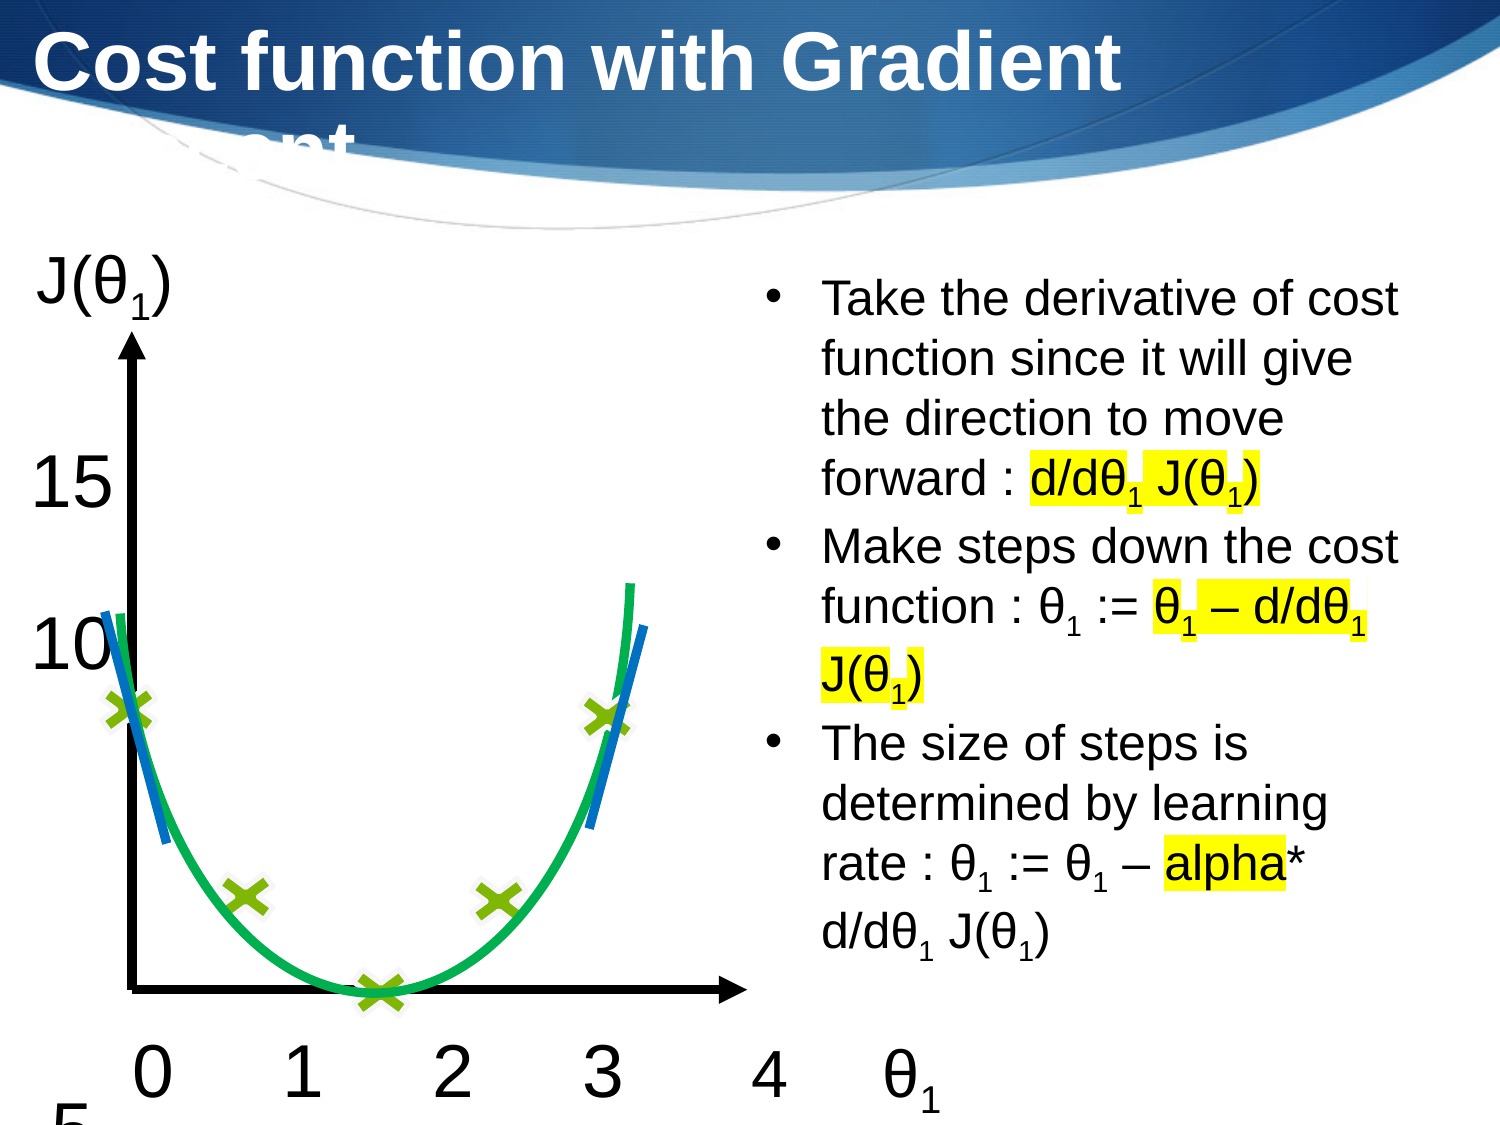

Cost function with Gradient Descent

J(θ1)
Take the derivative of cost function since it will give the direction to move forward : d/dθ1 J(θ1)
Make steps down the cost function : θ1 := θ1 – d/dθ1 J(θ1)
The size of steps is determined by learning rate : θ1 := θ1 – alpha* d/dθ1 J(θ1)
15
  10
          5
                  0

0	1	2	3	 4	θ1